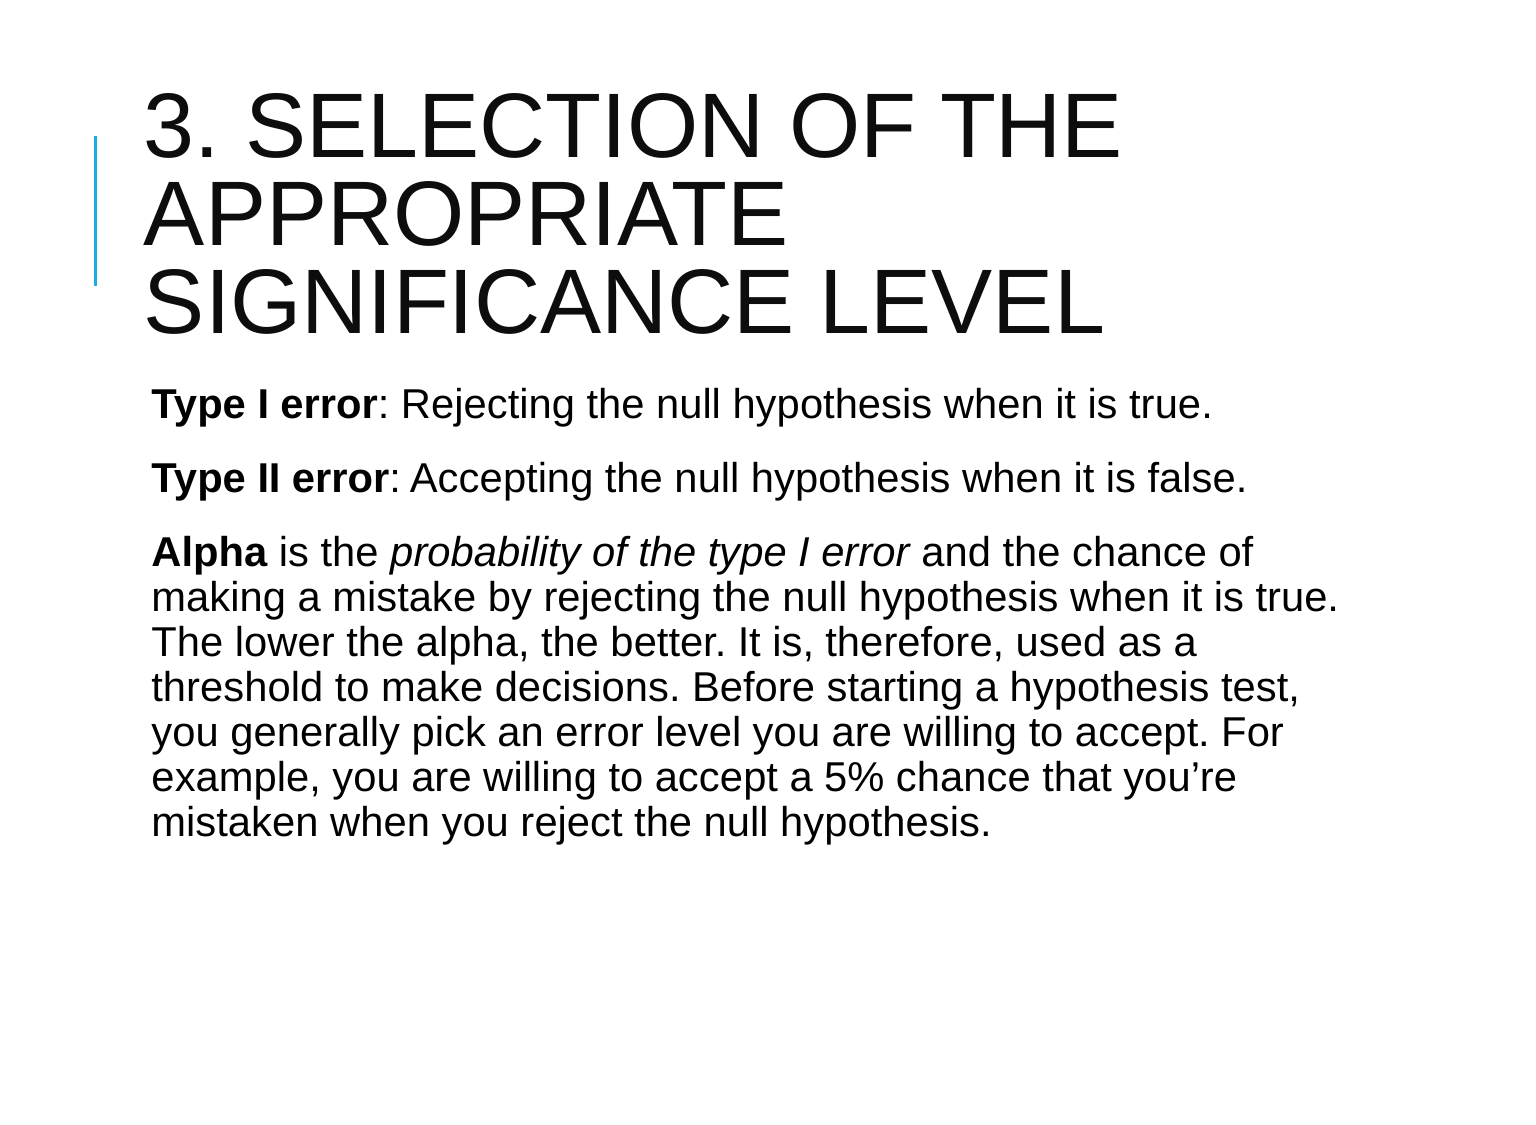

# 3. Selection of the appropriate significance level
Type I error: Rejecting the null hypothesis when it is true.
Type II error: Accepting the null hypothesis when it is false.
Alpha is the probability of the type I error and the chance of making a mistake by rejecting the null hypothesis when it is true. The lower the alpha, the better. It is, therefore, used as a threshold to make decisions. Before starting a hypothesis test, you generally pick an error level you are willing to accept. For example, you are willing to accept a 5% chance that you’re mistaken when you reject the null hypothesis.